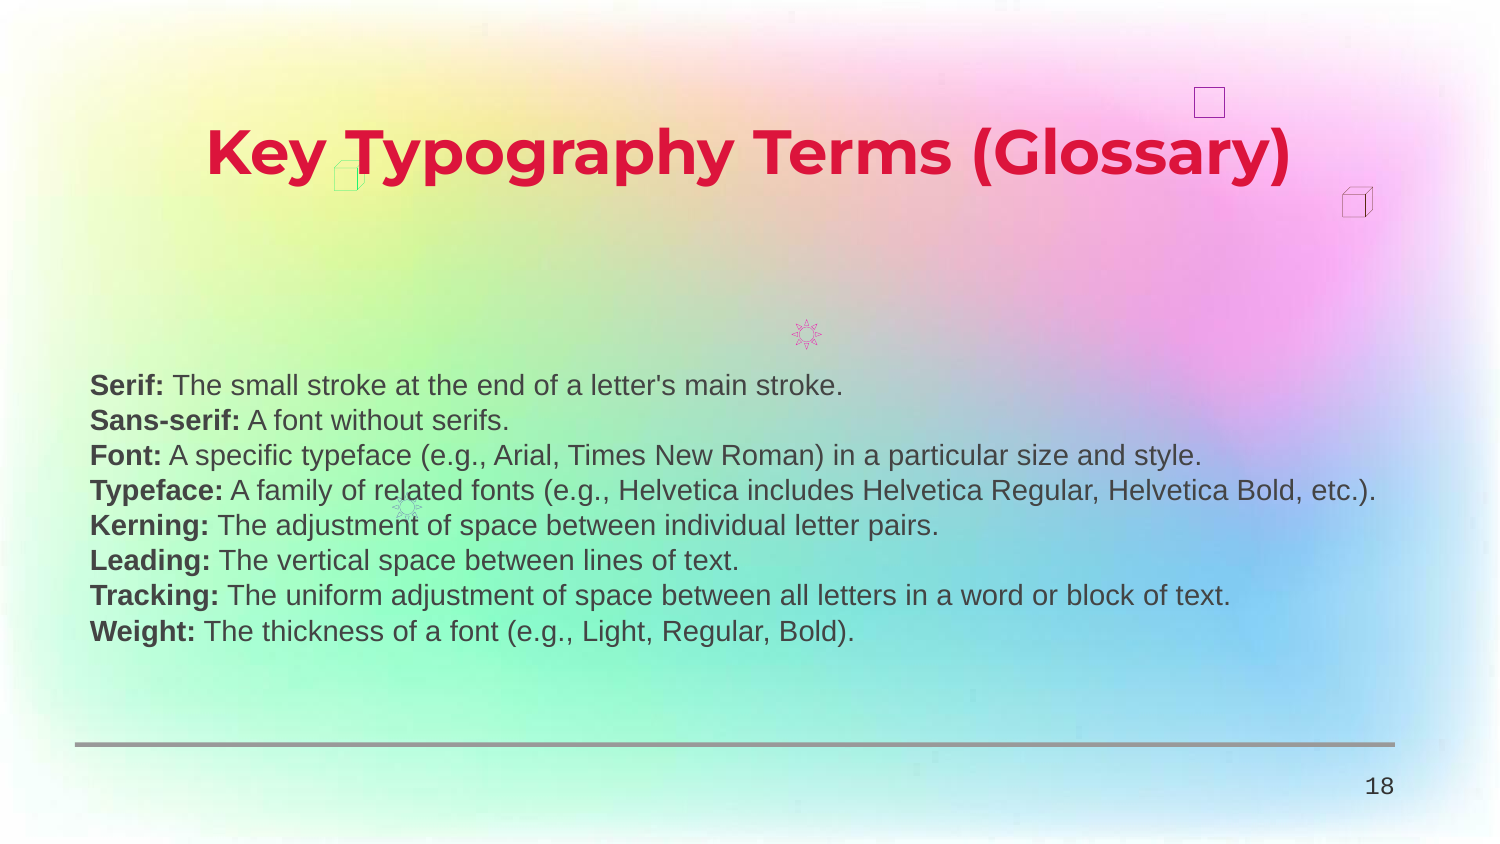

Key Typography Terms (Glossary)

Serif: The small stroke at the end of a letter's main stroke.
Sans-serif: A font without serifs.
Font: A specific typeface (e.g., Arial, Times New Roman) in a particular size and style.
Typeface: A family of related fonts (e.g., Helvetica includes Helvetica Regular, Helvetica Bold, etc.).
Kerning: The adjustment of space between individual letter pairs.
Leading: The vertical space between lines of text.
Tracking: The uniform adjustment of space between all letters in a word or block of text.
Weight: The thickness of a font (e.g., Light, Regular, Bold).

18